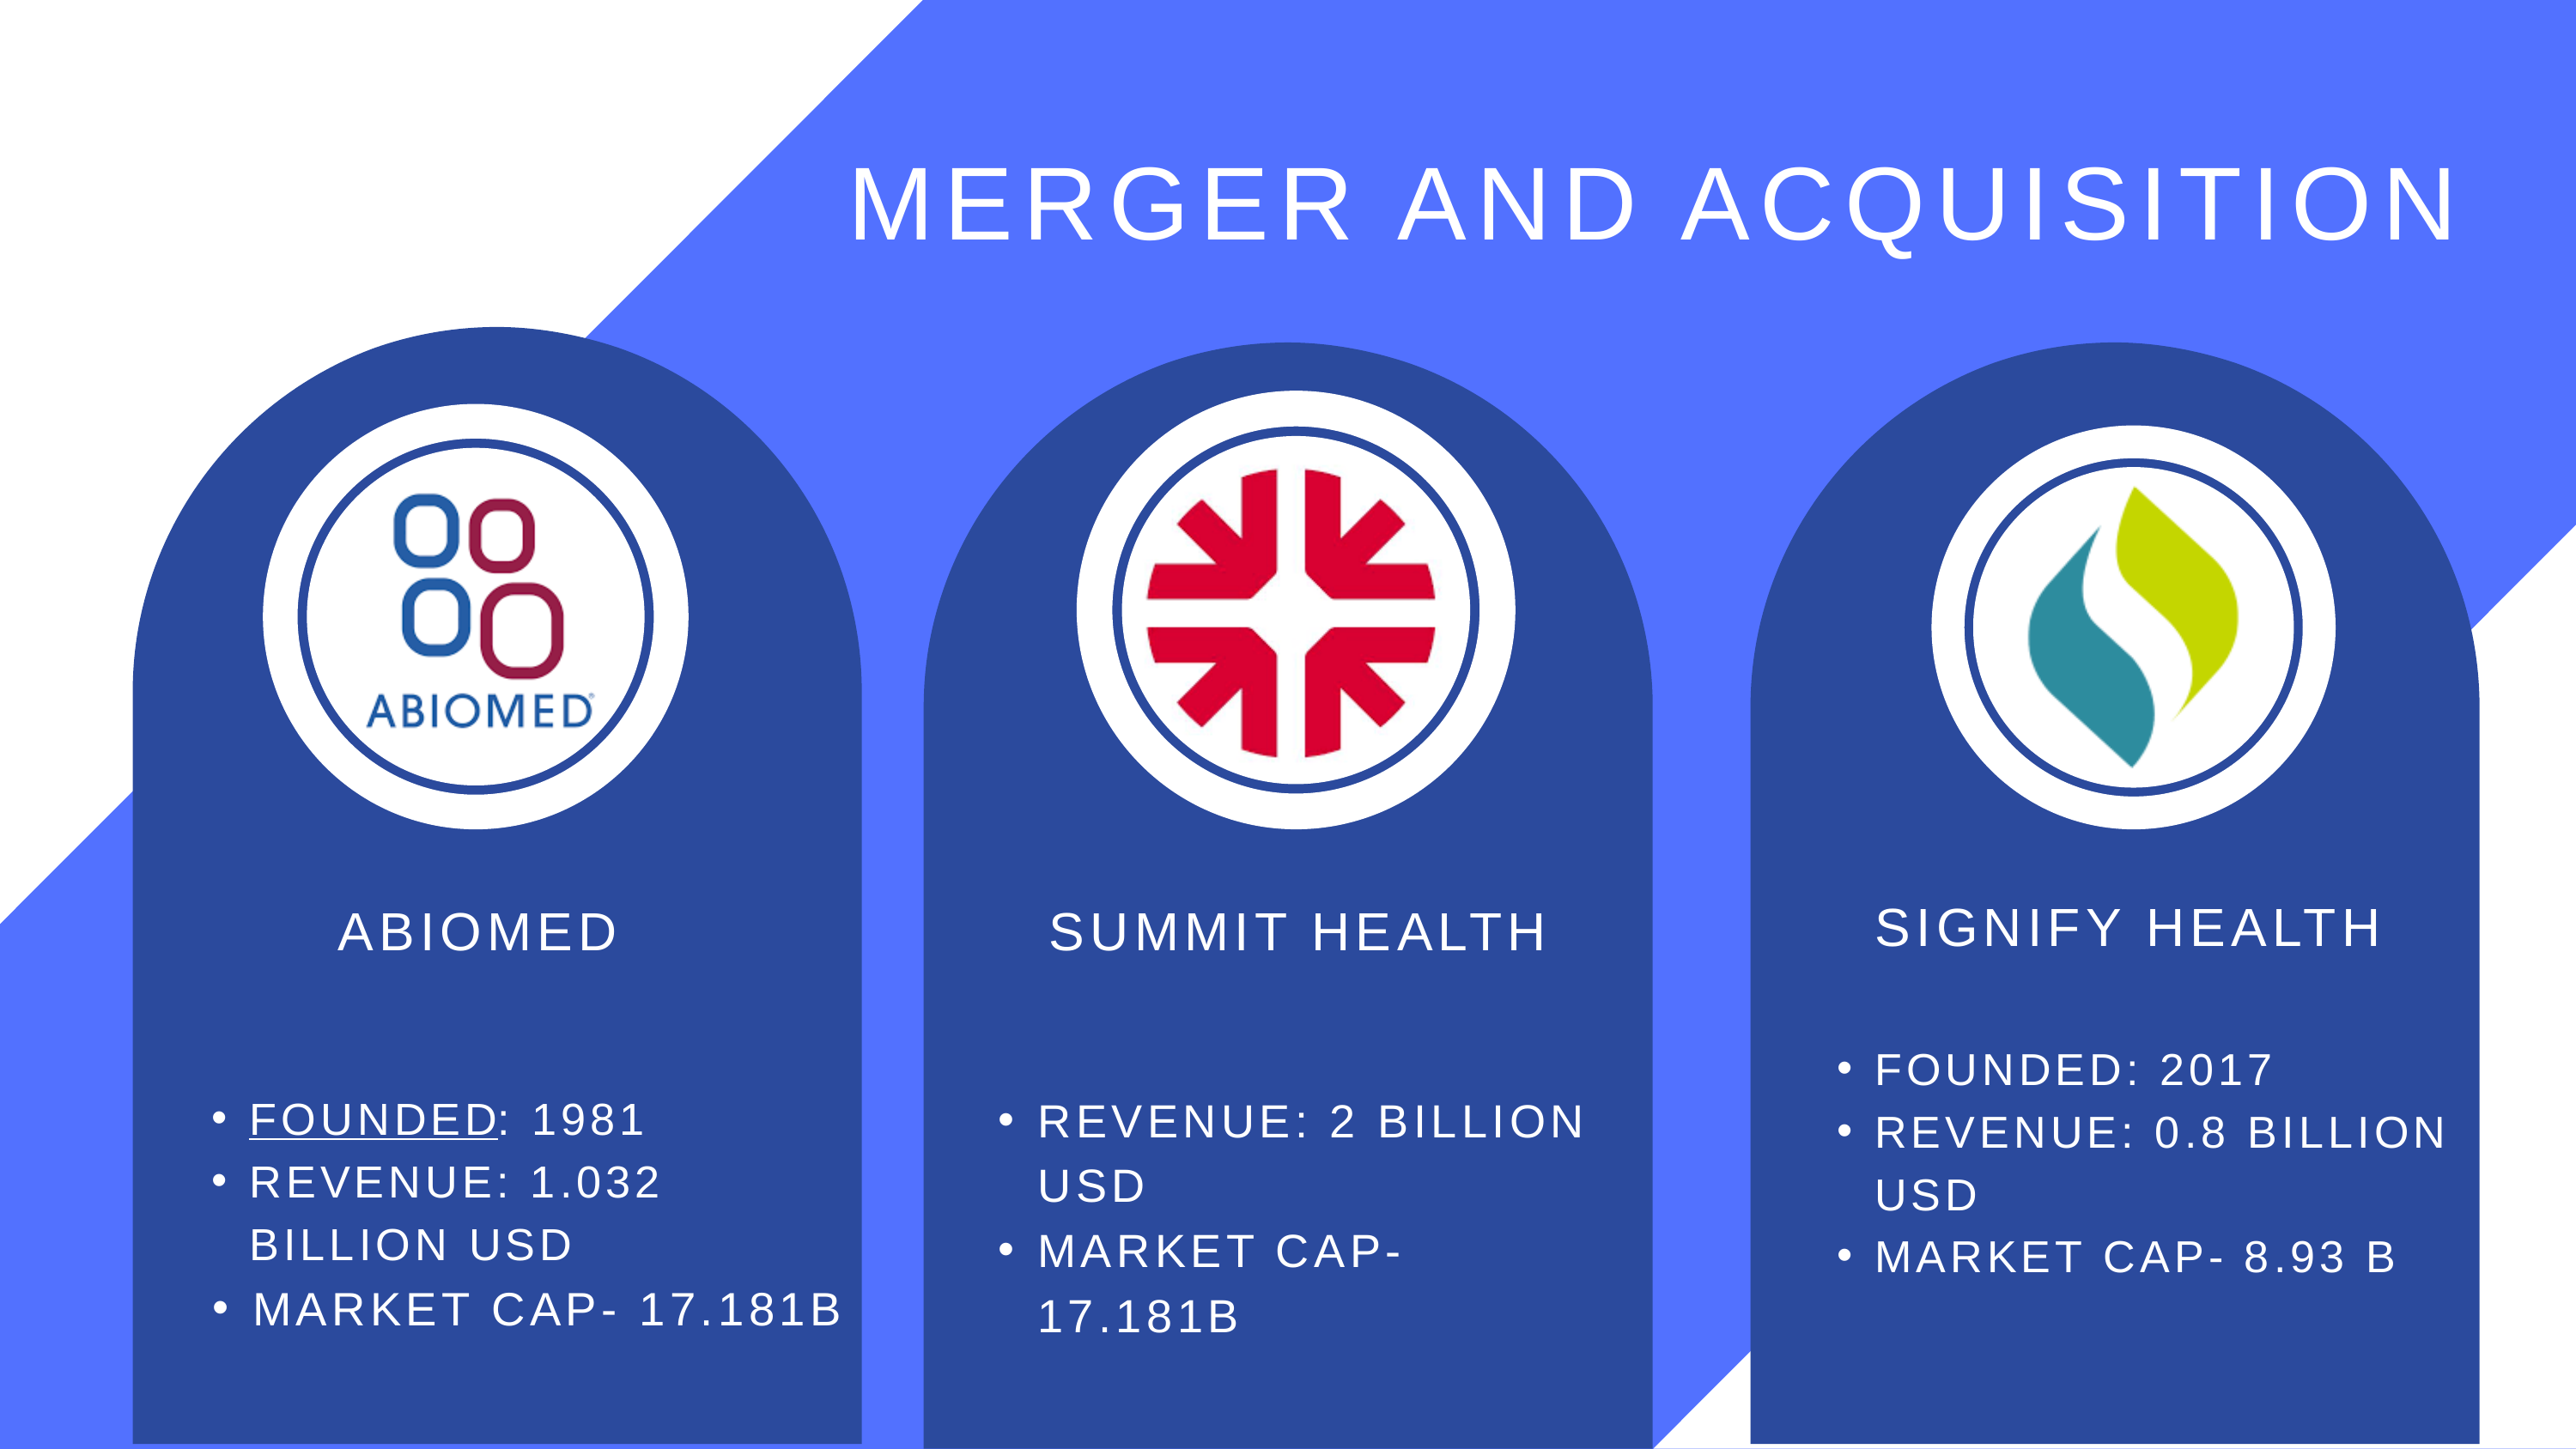

MERGER AND ACQUISITION

SIGNIFY HEALTH
 ABIOMED
 SUMMIT HEALTH
FOUNDED: 2017
REVENUE: 0.8 BILLION USD
MARKET CAP- 8.93 B

FOUNDED: 1981
REVENUE: 1.032 BILLION USD
MARKET CAP- 17.181B
REVENUE: 2 BILLION USD
MARKET CAP- 17.181B